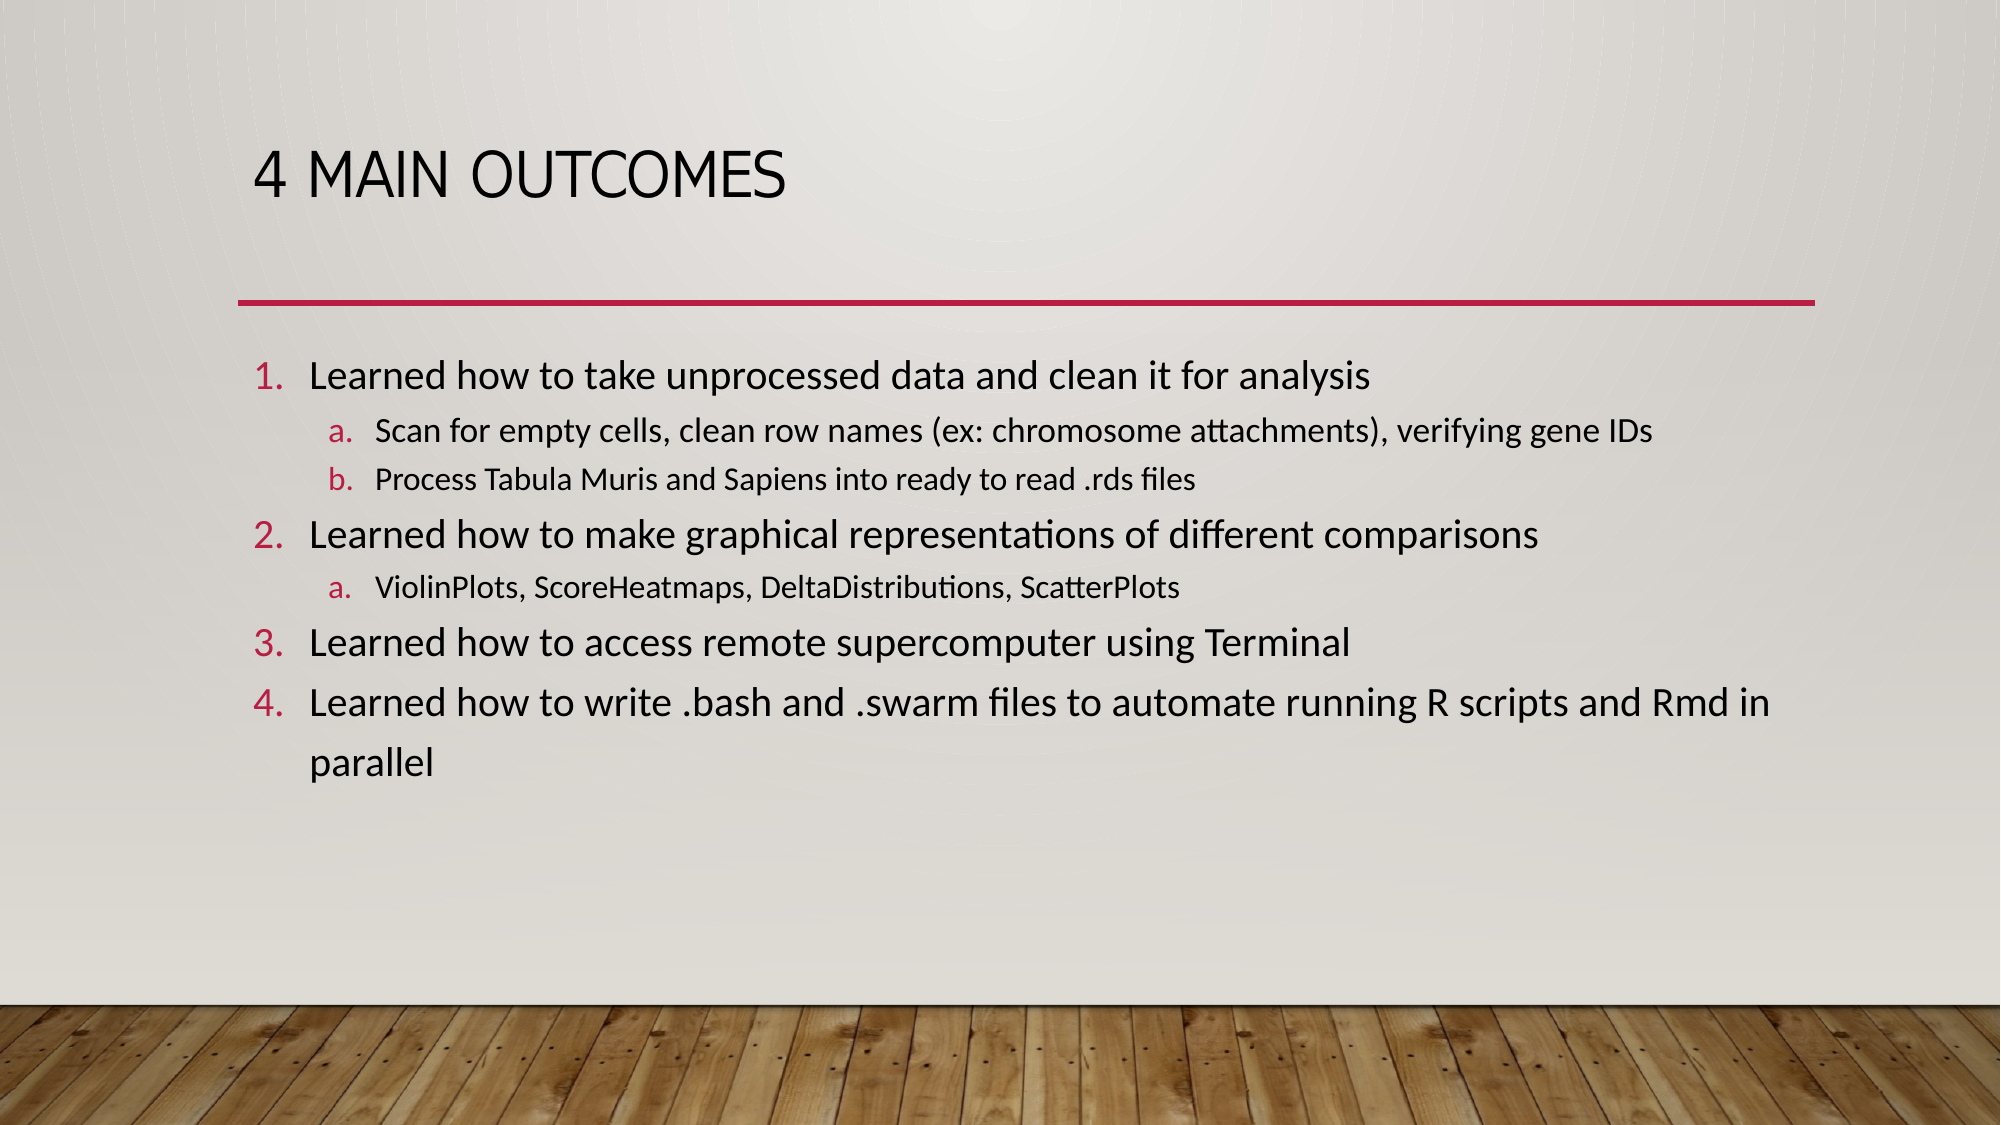

# 4 Main Outcomes
Learned how to take unprocessed data and clean it for analysis
Scan for empty cells, clean row names (ex: chromosome attachments), verifying gene IDs
Process Tabula Muris and Sapiens into ready to read .rds files
Learned how to make graphical representations of different comparisons
ViolinPlots, ScoreHeatmaps, DeltaDistributions, ScatterPlots
Learned how to access remote supercomputer using Terminal
Learned how to write .bash and .swarm files to automate running R scripts and Rmd in parallel